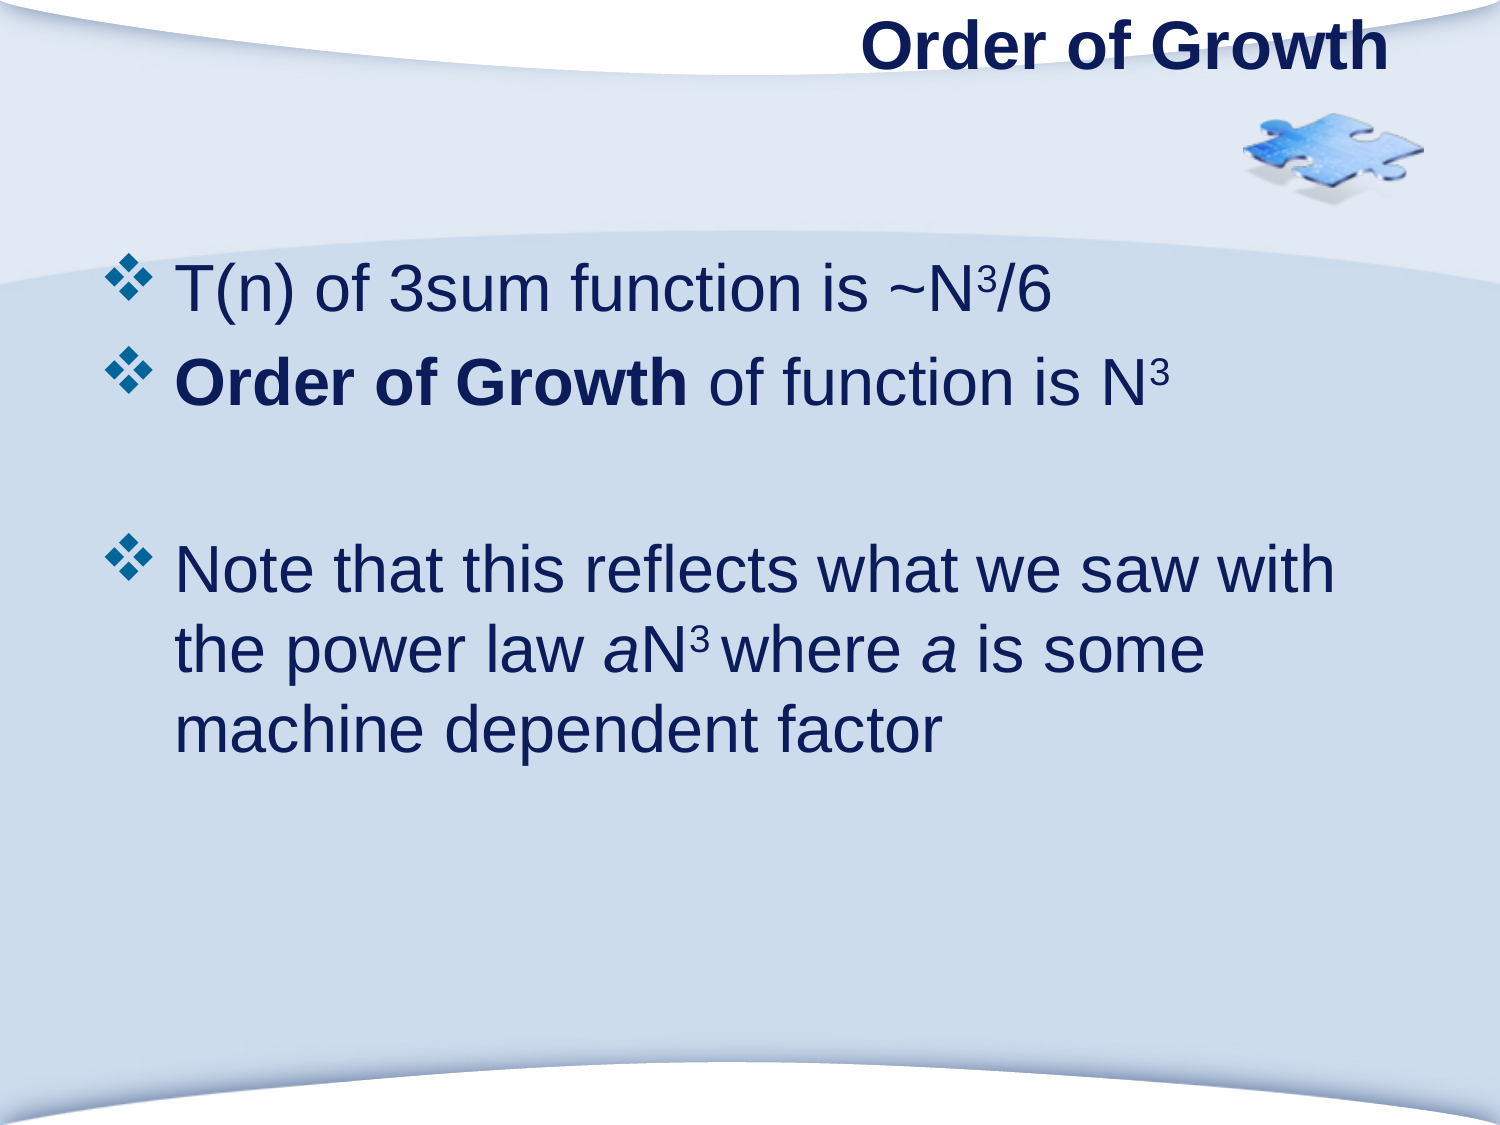

# Order of Growth
T(n) of 3sum function is ~N3/6
Order of Growth of function is N3

Note that this reflects what we saw with the power law aN3 where a is some machine dependent factor